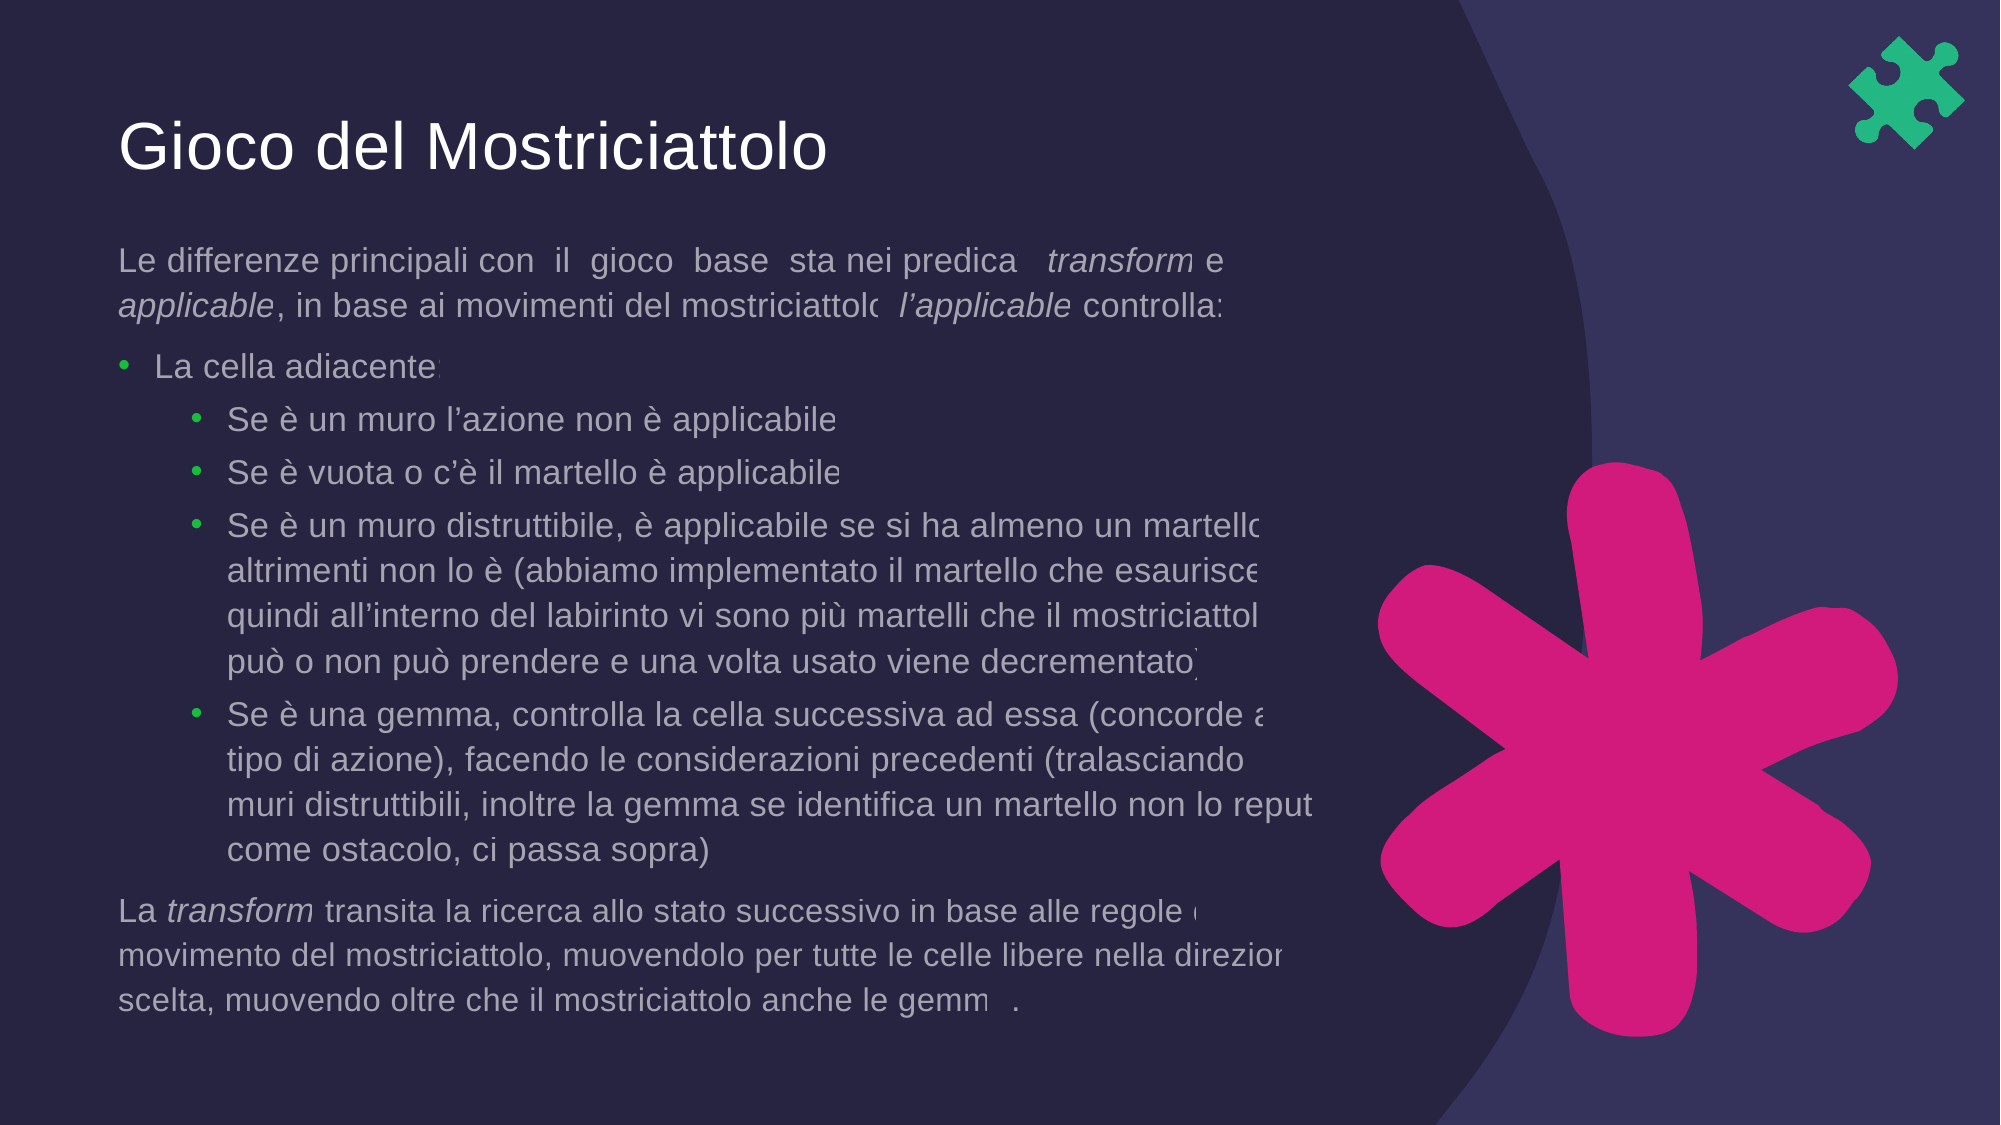

# Gioco del Mostriciattolo

Le differenze principali con  il  gioco  base  sta nei predicati transform e applicable, in base ai movimenti del mostriciattolo l’applicable controlla:
La cella adiacente:
Se è un muro l’azione non è applicabile;
Se è vuota o c’è il martello è applicabile;
Se è un muro distruttibile, è applicabile se si ha almeno un martello, altrimenti non lo è (abbiamo implementato il martello che esaurisce, quindi all’interno del labirinto vi sono più martelli che il mostriciattolo può o non può prendere e una volta usato viene decrementato);
Se è una gemma, controlla la cella successiva ad essa (concorde al tipo di azione), facendo le considerazioni precedenti (tralasciando i muri distruttibili, inoltre la gemma se identifica un martello non lo reputa come ostacolo, ci passa sopra).
La transform transita la ricerca allo stato successivo in base alle regole di movimento del mostriciattolo, muovendolo per tutte le celle libere nella direzione scelta, muovendo oltre che il mostriciattolo anche le gemme.